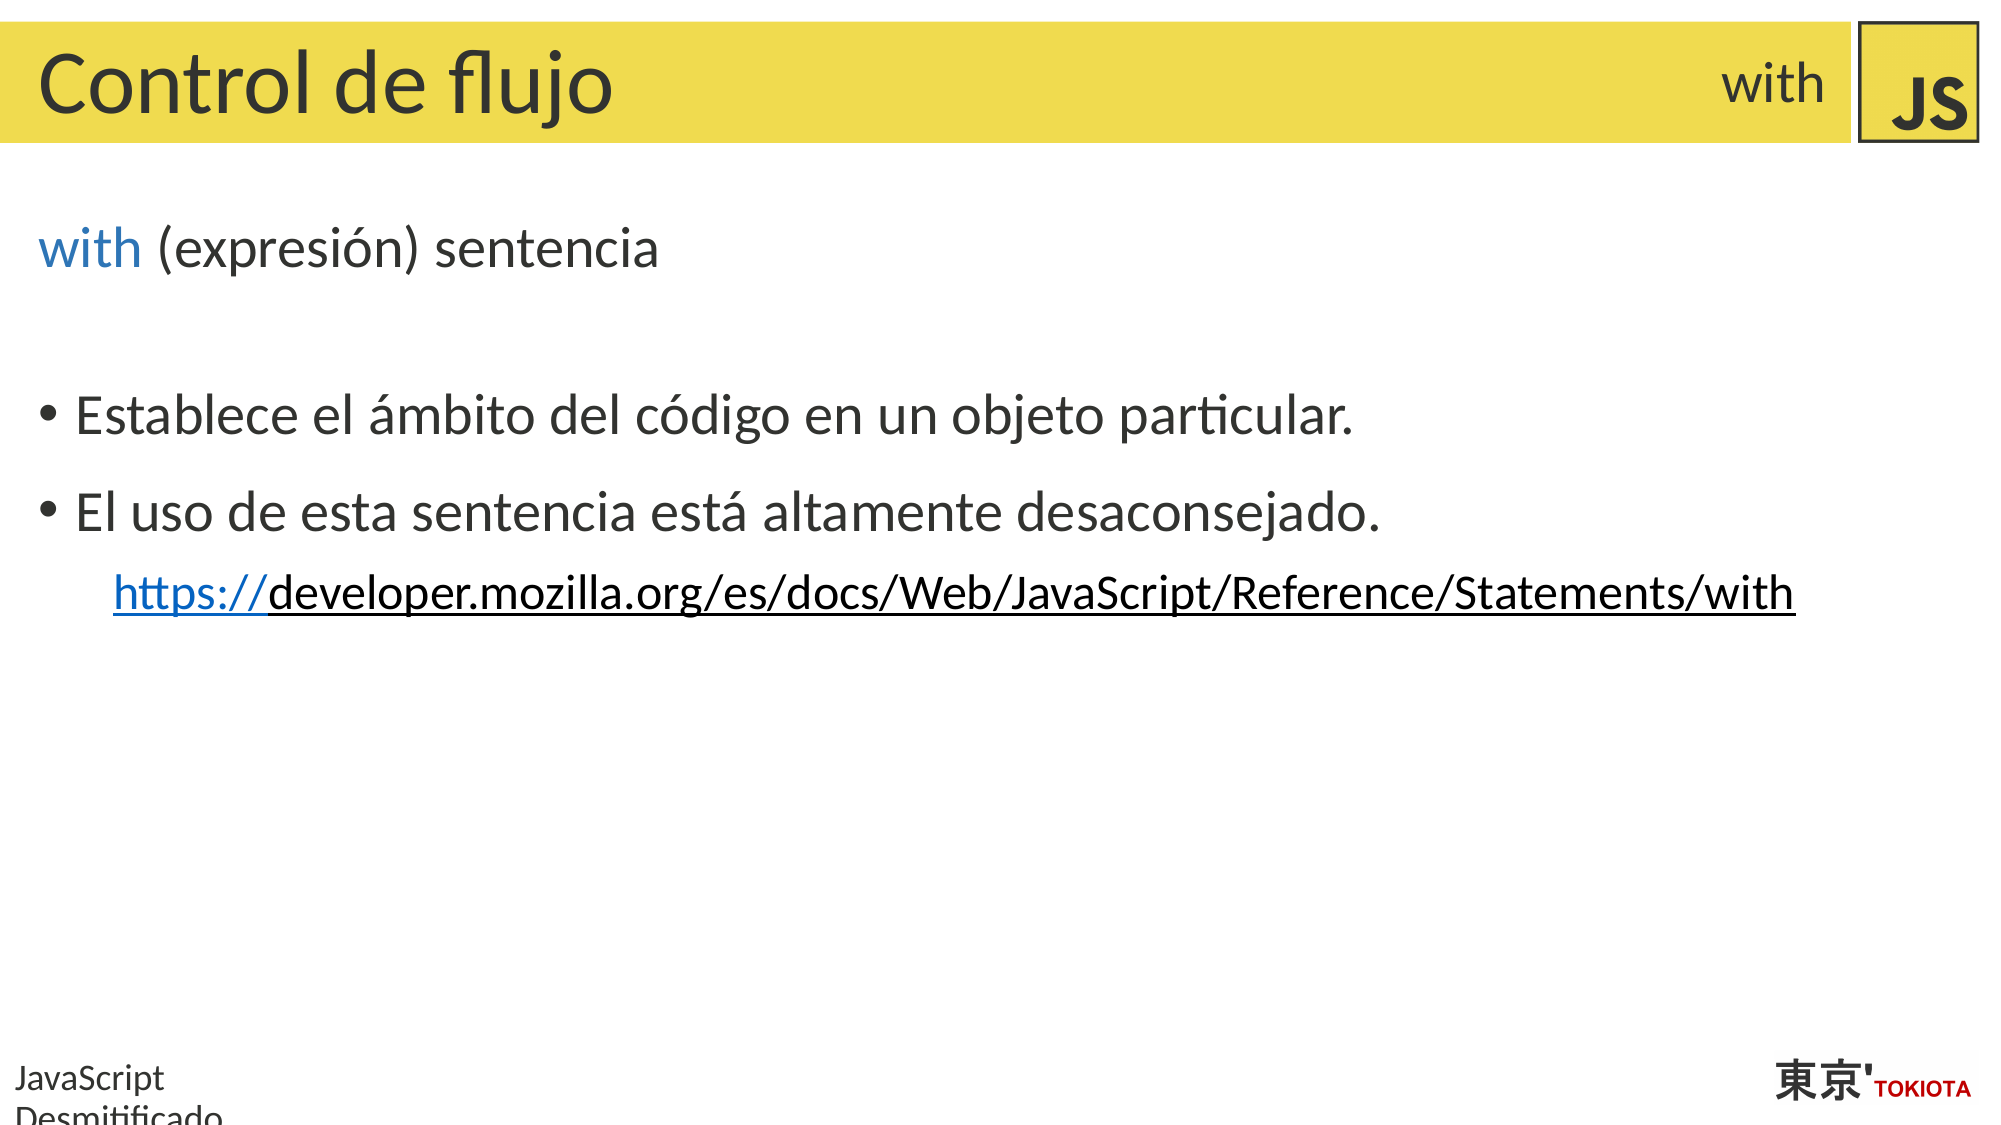

# Control de flujo
with
with (expresión) sentencia

Establece el ámbito del código en un objeto particular.
El uso de esta sentencia está altamente desaconsejado.
https://developer.mozilla.org/es/docs/Web/JavaScript/Reference/Statements/with